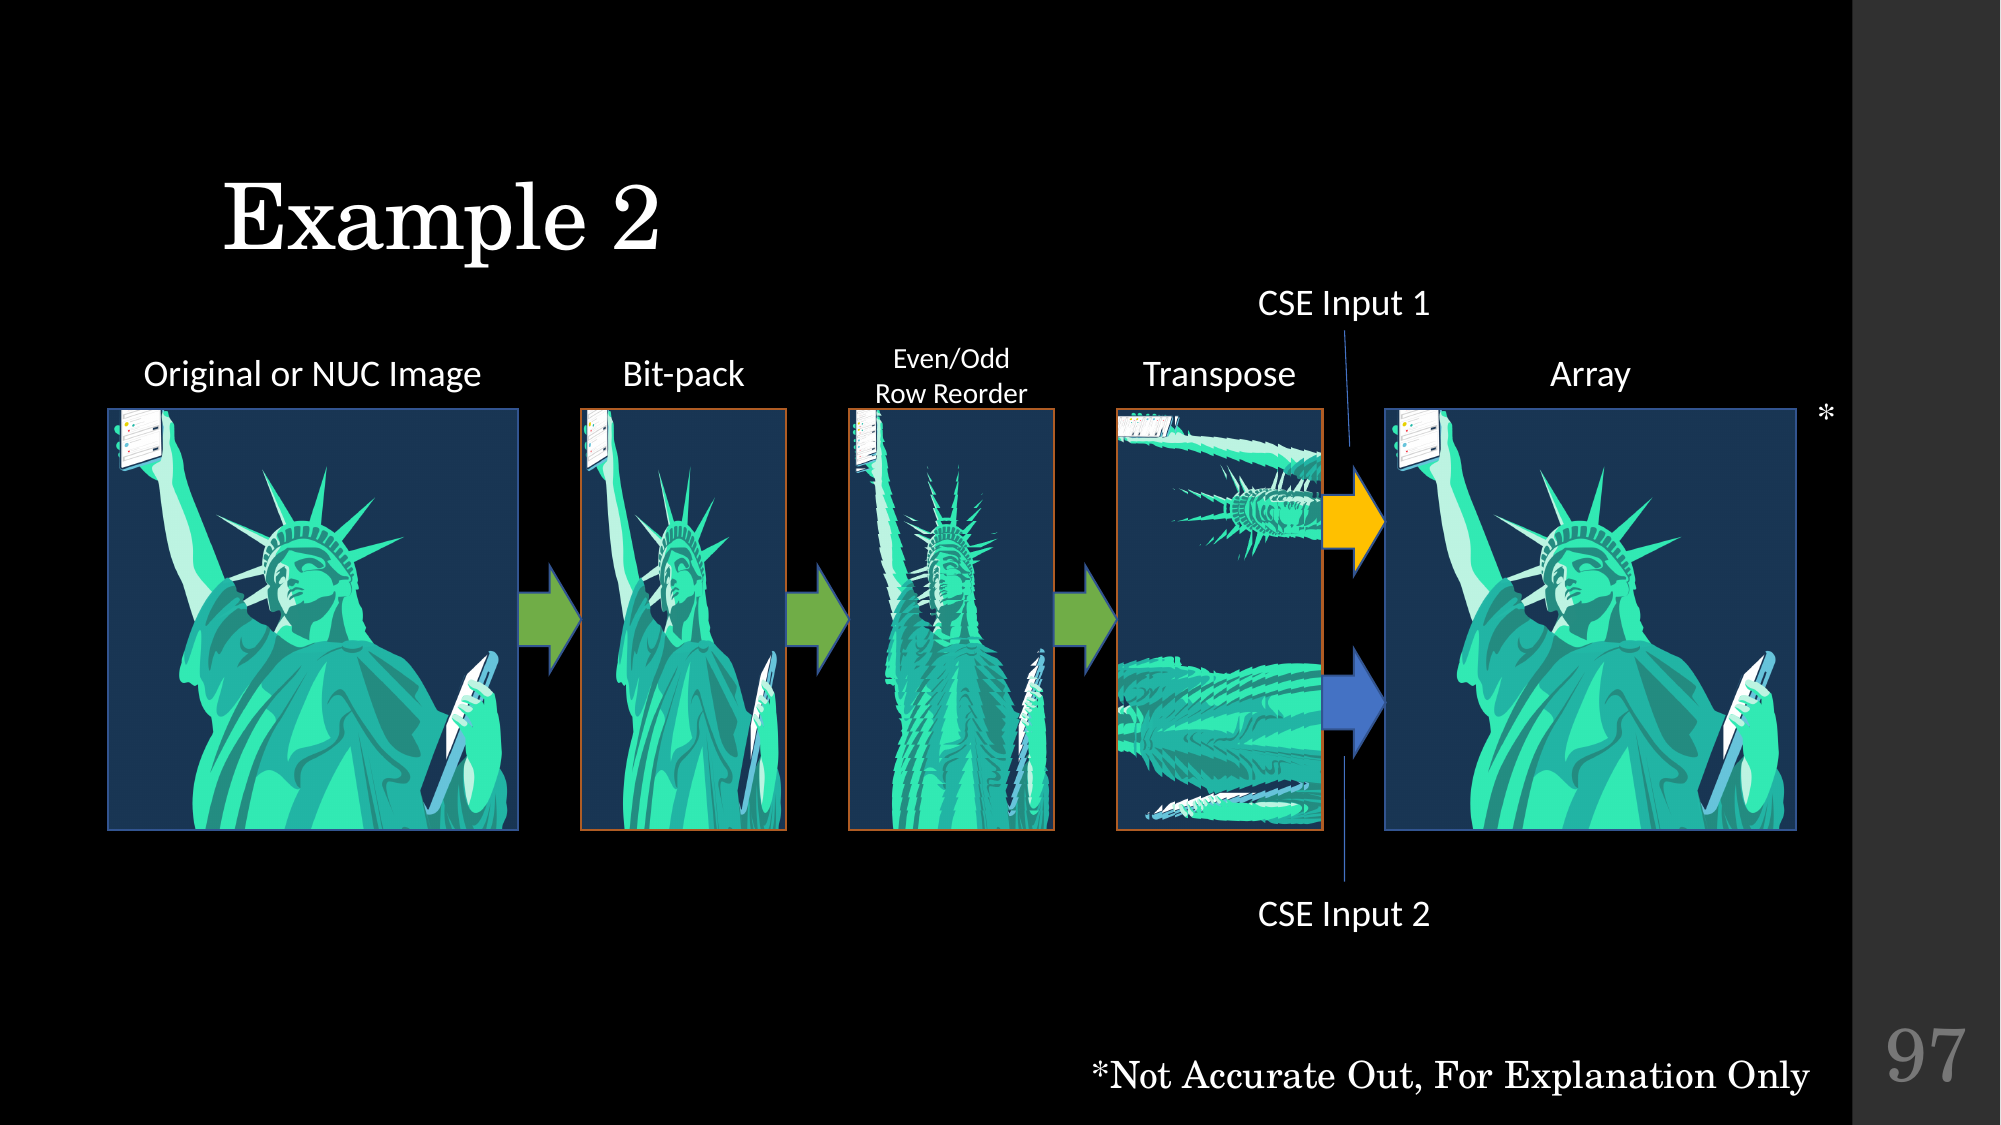

# Example 2
CSE Input 1
Original or NUC Image

Bit-pack

Even/Odd
Row Reorder

Transpose

Array

CSE Input 2
*
97
*Not Accurate Out, For Explanation Only